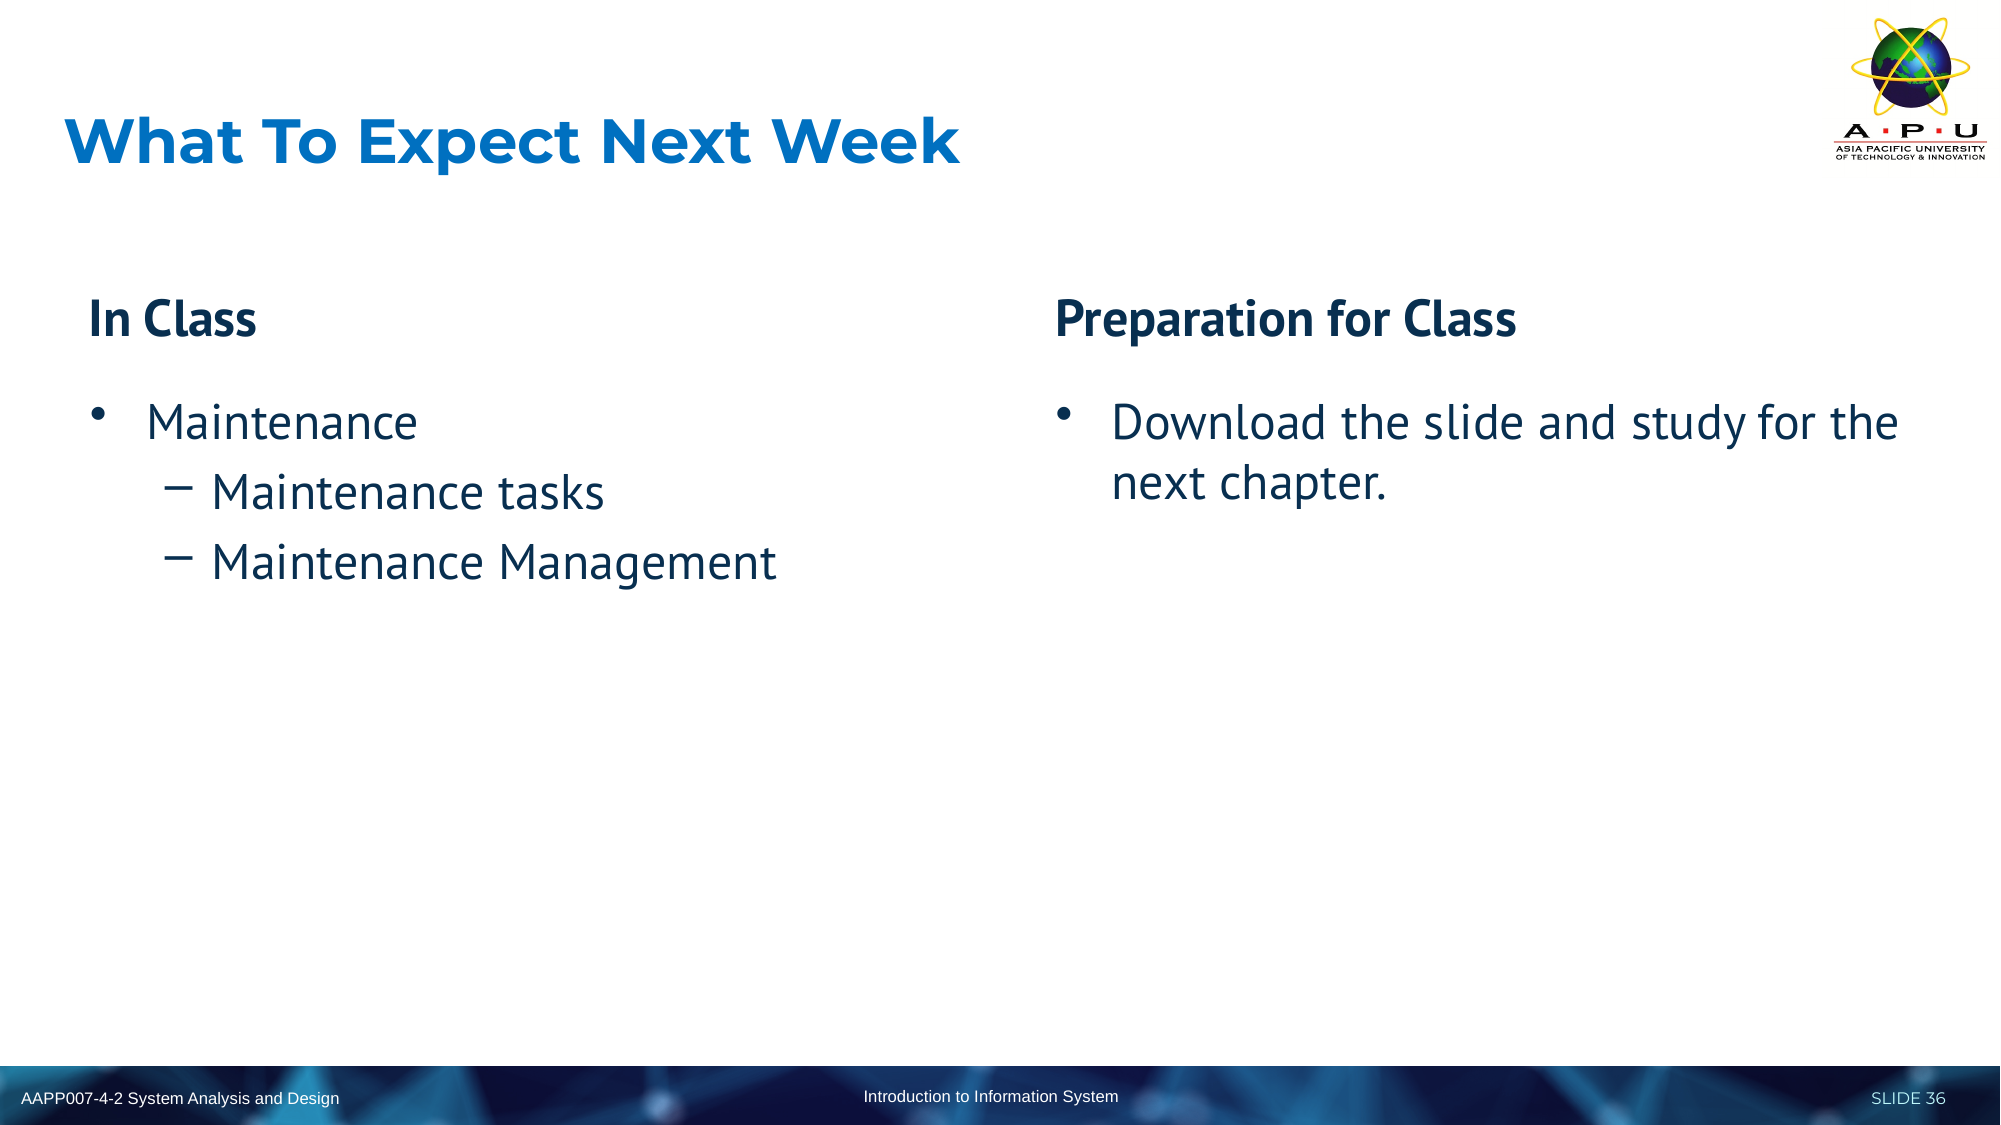

# What To Expect Next Week
In Class
Preparation for Class

Maintenance
Maintenance tasks
Maintenance Management
Download the slide and study for the next chapter.